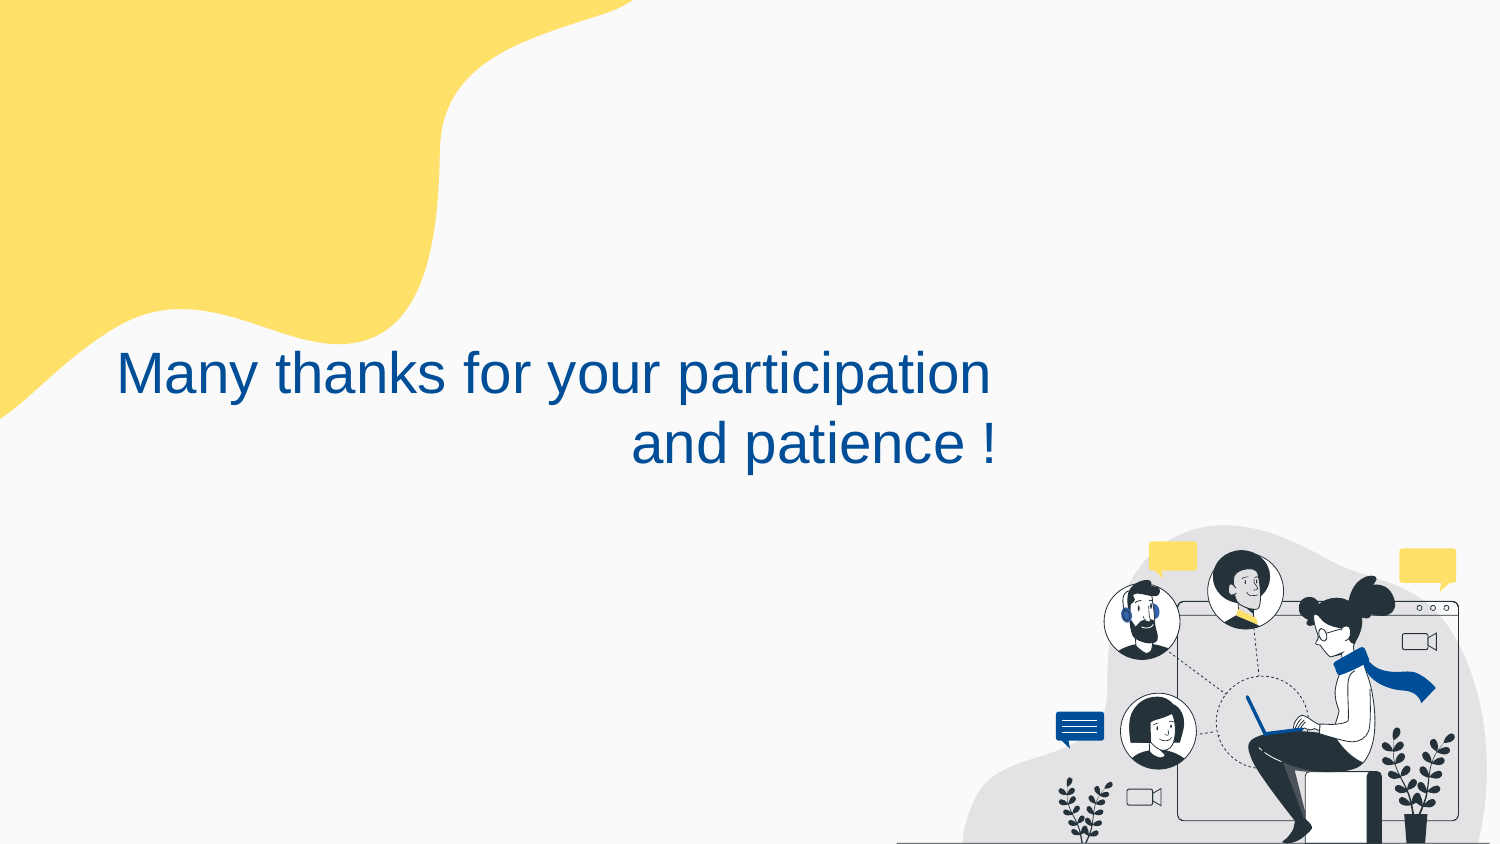

# Many thanks for your participation and patience !